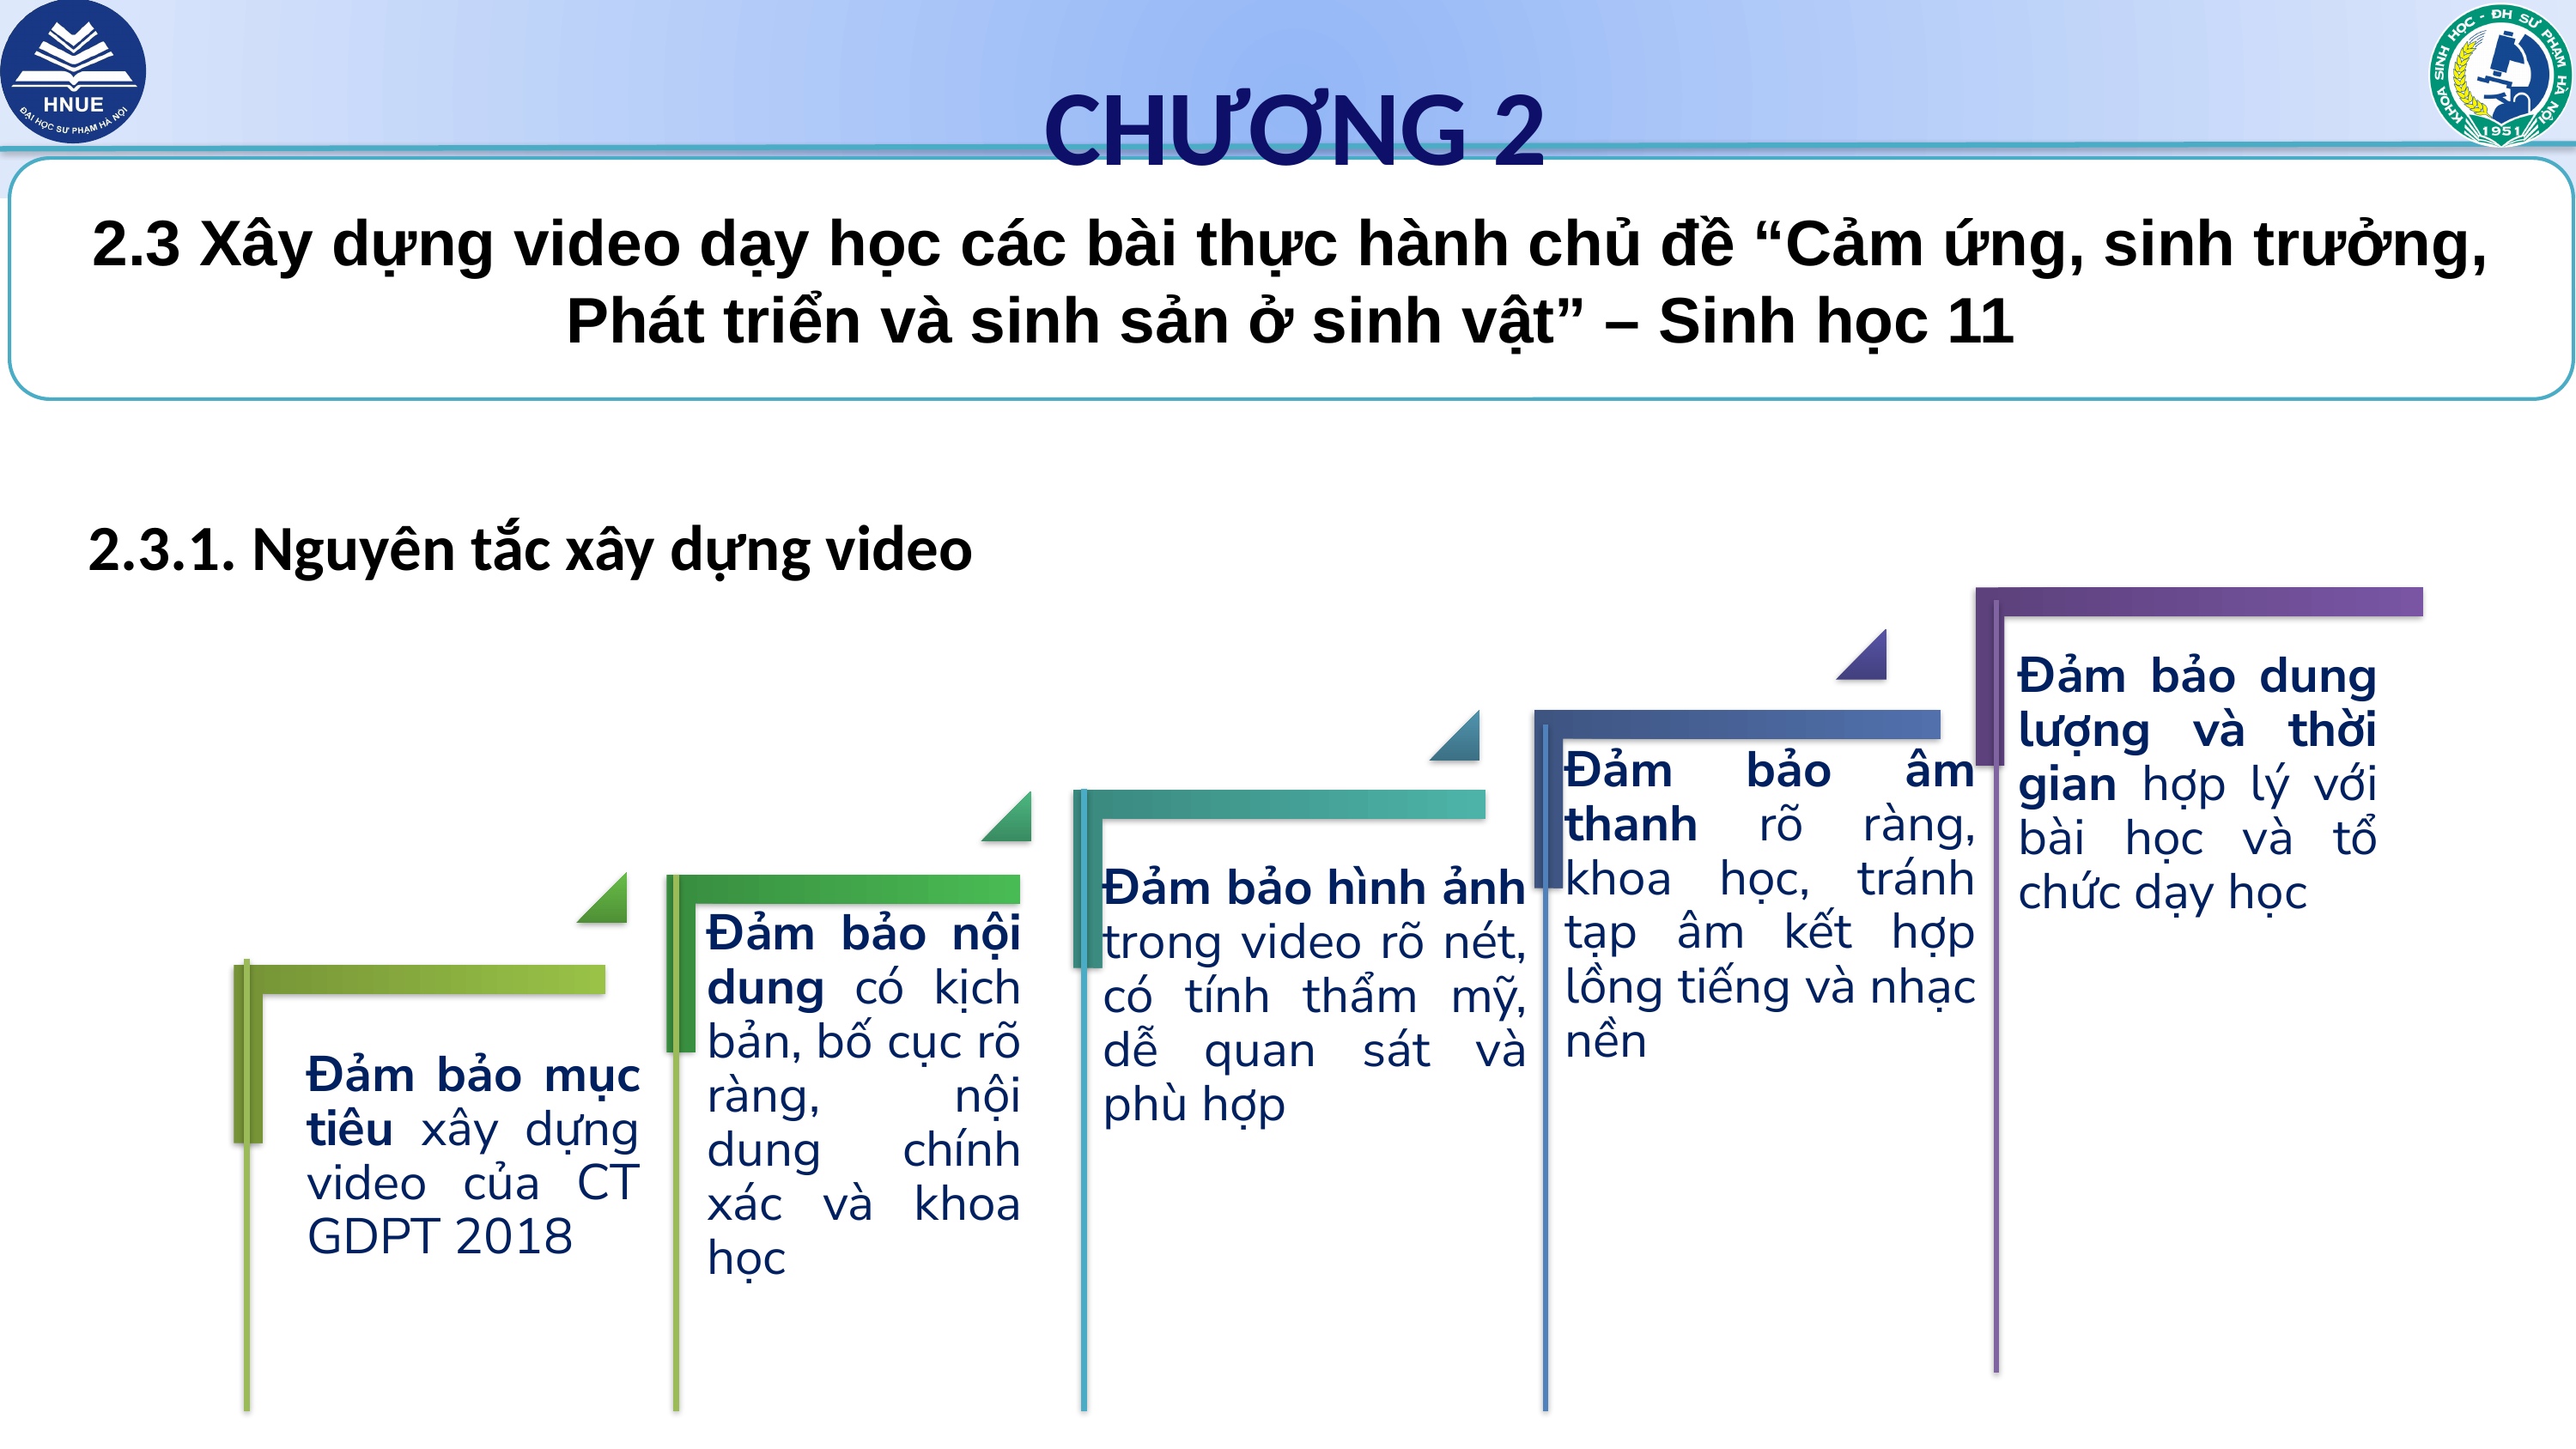

CHƯƠNG 2
2.3 Xây dựng video dạy học các bài thực hành chủ đề “Cảm ứng, sinh trưởng, Phát triển và sinh sản ở sinh vật” – Sinh học 11
2.3.1. Nguyên tắc xây dựng video

Đảm bảo dung lượng và thời gian hợp lý với bài học và tổ chức dạy học

Đảm bảo âm thanh rõ ràng, khoa học, tránh tạp âm kết hợp lồng tiếng và nhạc nền

Đảm bảo hình ảnh trong video rõ nét, có tính thẩm mỹ, dễ quan sát và phù hợp

Đảm bảo nội dung có kịch bản, bố cục rõ ràng, nội dung chính xác và khoa học

Đảm bảo mục tiêu xây dựng video của CT GDPT 2018